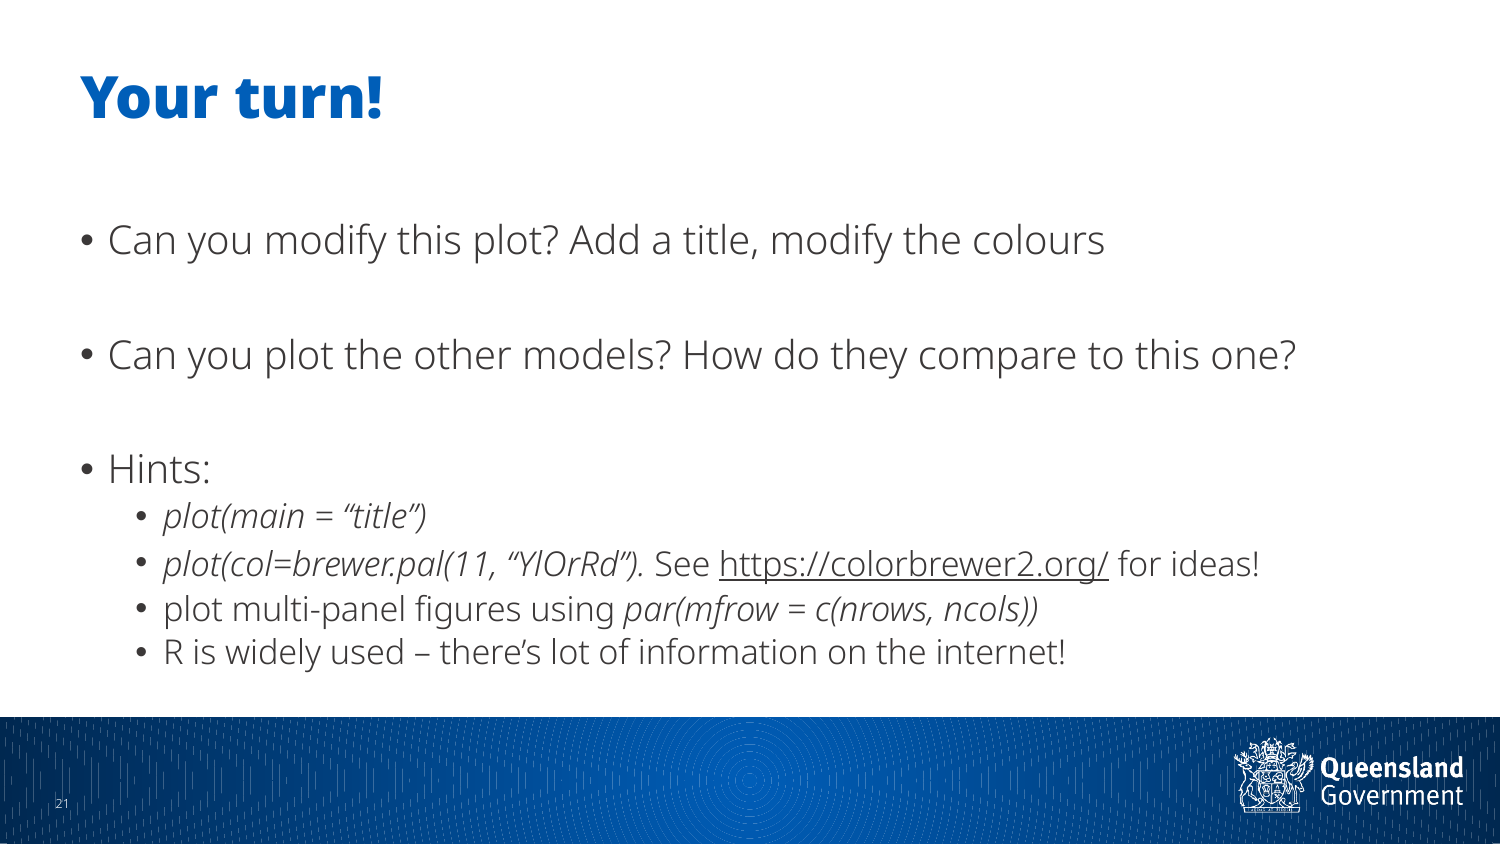

# Your turn!
Can you modify this plot? Add a title, modify the colours

Can you plot the other models? How do they compare to this one?

Hints:
plot(main = “title”)
plot(col=brewer.pal(11, “YlOrRd”). See https://colorbrewer2.org/ for ideas!
plot multi-panel figures using par(mfrow = c(nrows, ncols))
R is widely used – there’s lot of information on the internet!
21